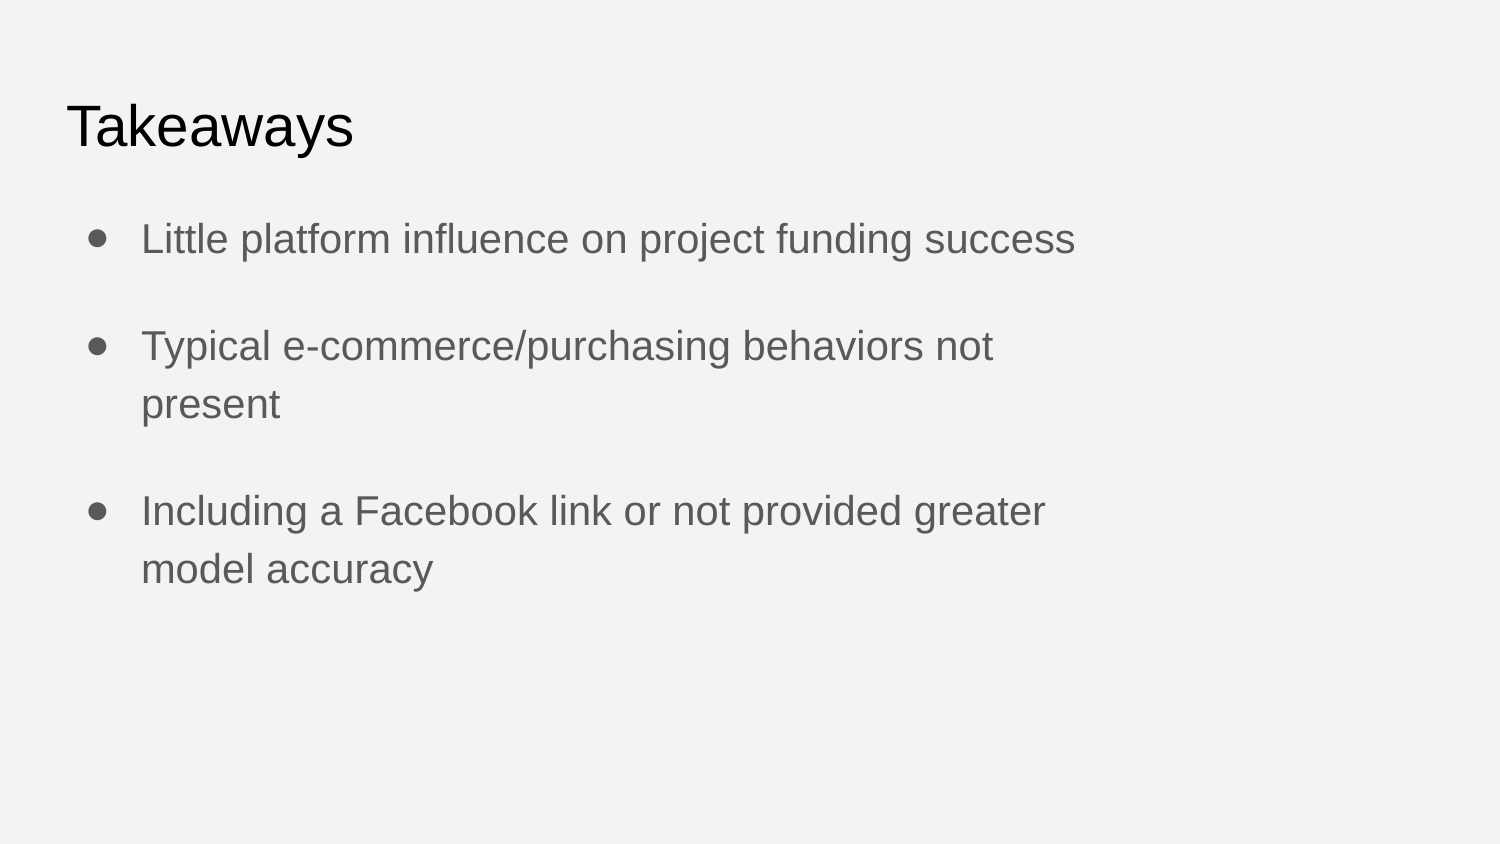

# Takeaways
Little platform influence on project funding success
Typical e-commerce/purchasing behaviors not present
Including a Facebook link or not provided greater model accuracy